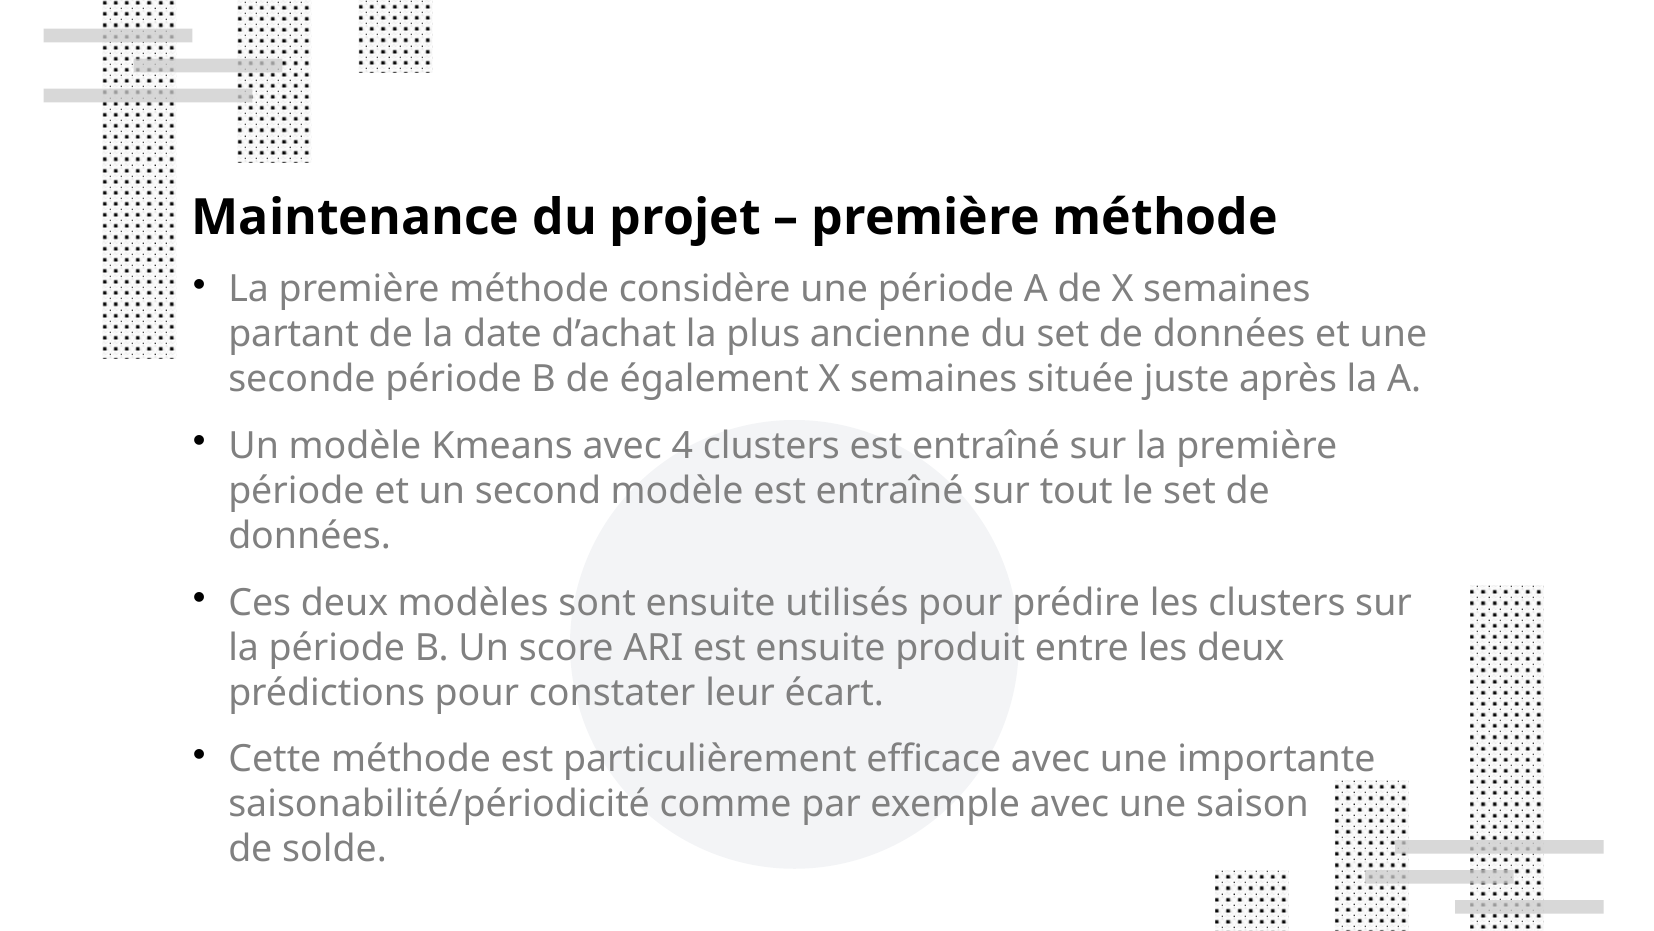

Maintenance du projet – première méthode
La première méthode considère une période A de X semaines partant de la date d’achat la plus ancienne du set de données et une seconde période B de également X semaines située juste après la A.
Un modèle Kmeans avec 4 clusters est entraîné sur la première période et un second modèle est entraîné sur tout le set de données.
Ces deux modèles sont ensuite utilisés pour prédire les clusters sur la période B. Un score ARI est ensuite produit entre les deux prédictions pour constater leur écart.
Cette méthode est particulièrement efficace avec une importante saisonabilité/périodicité comme par exemple avec une saison
de solde.